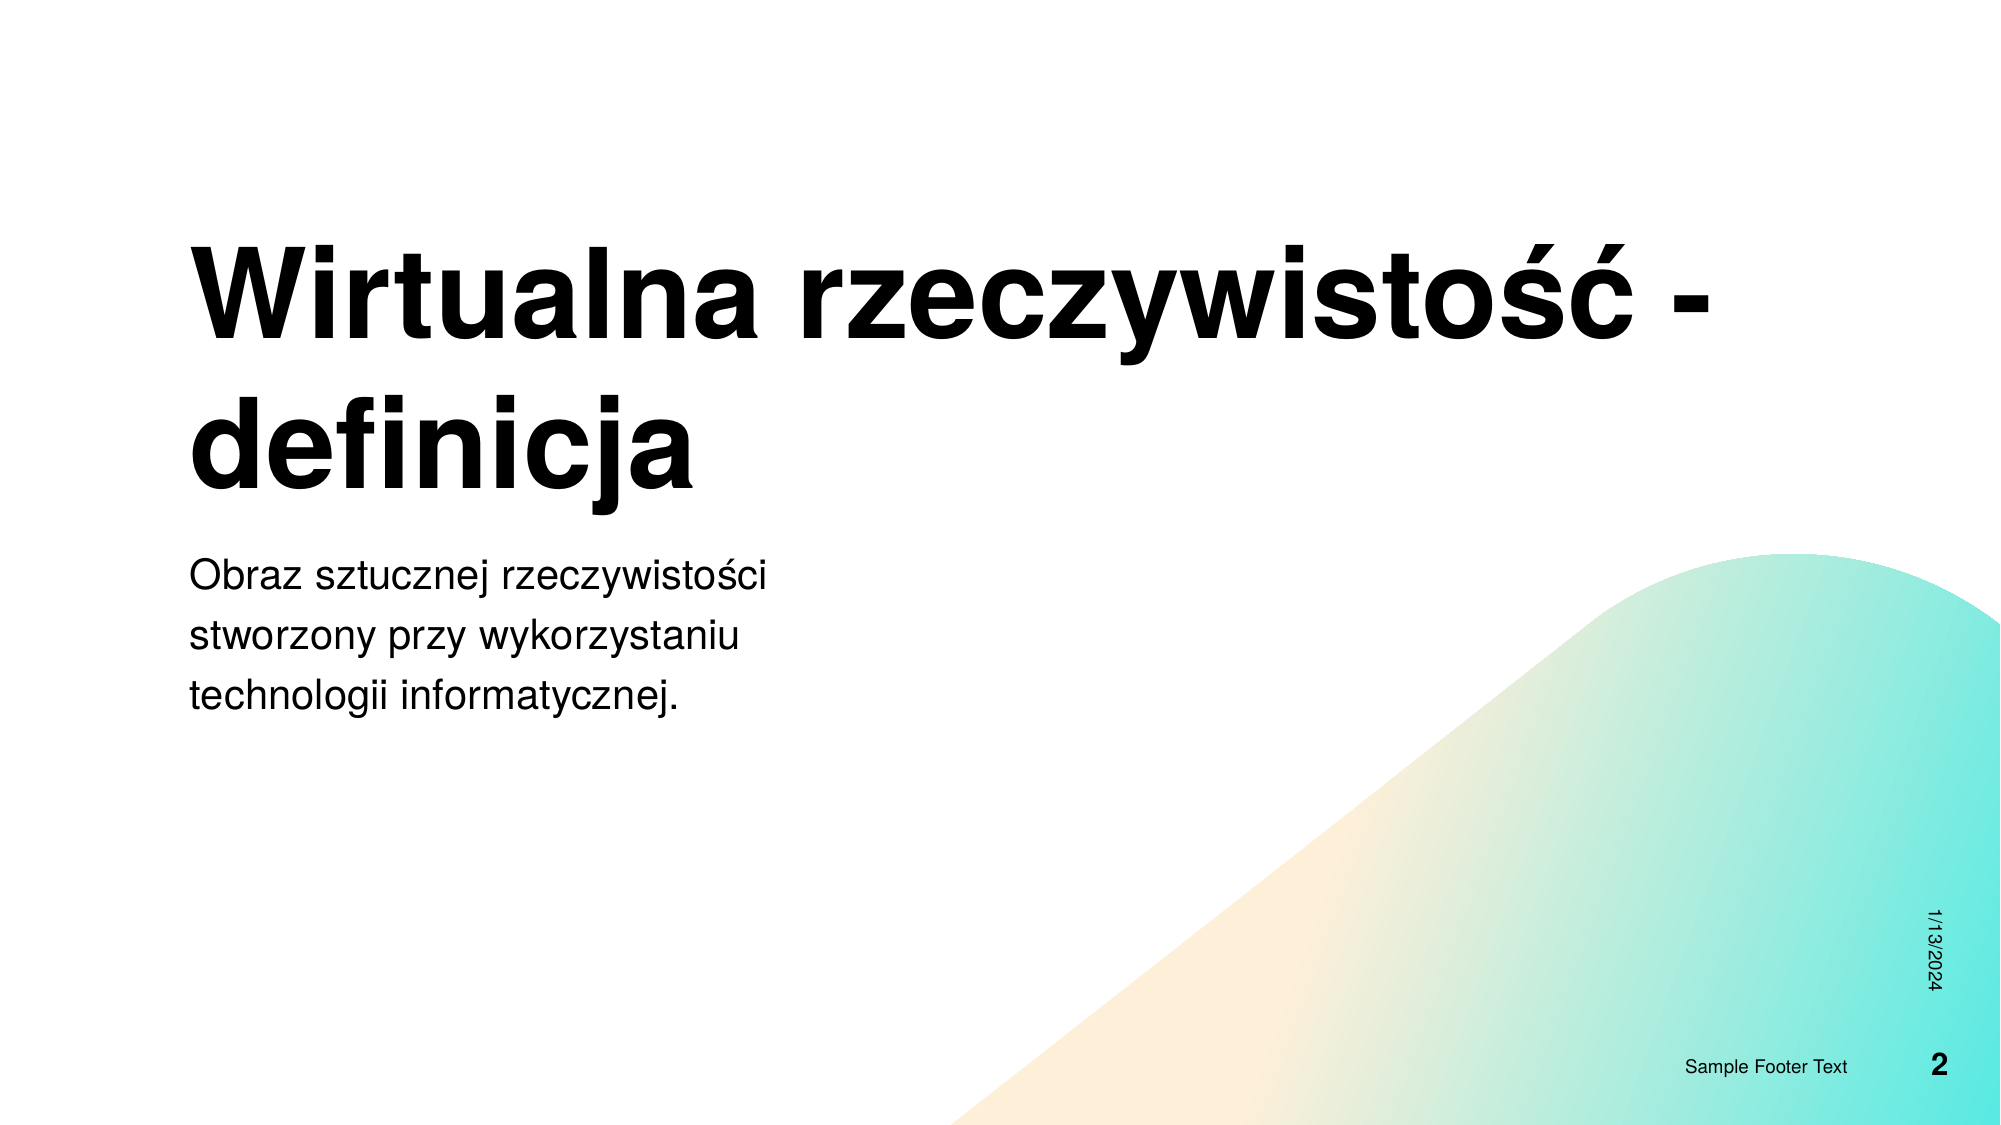

# Wirtualna rzeczywistość - definicja
Obraz sztucznej rzeczywistości stworzony przy wykorzystaniu technologii informatycznej.
1/13/2024
Sample Footer Text
2